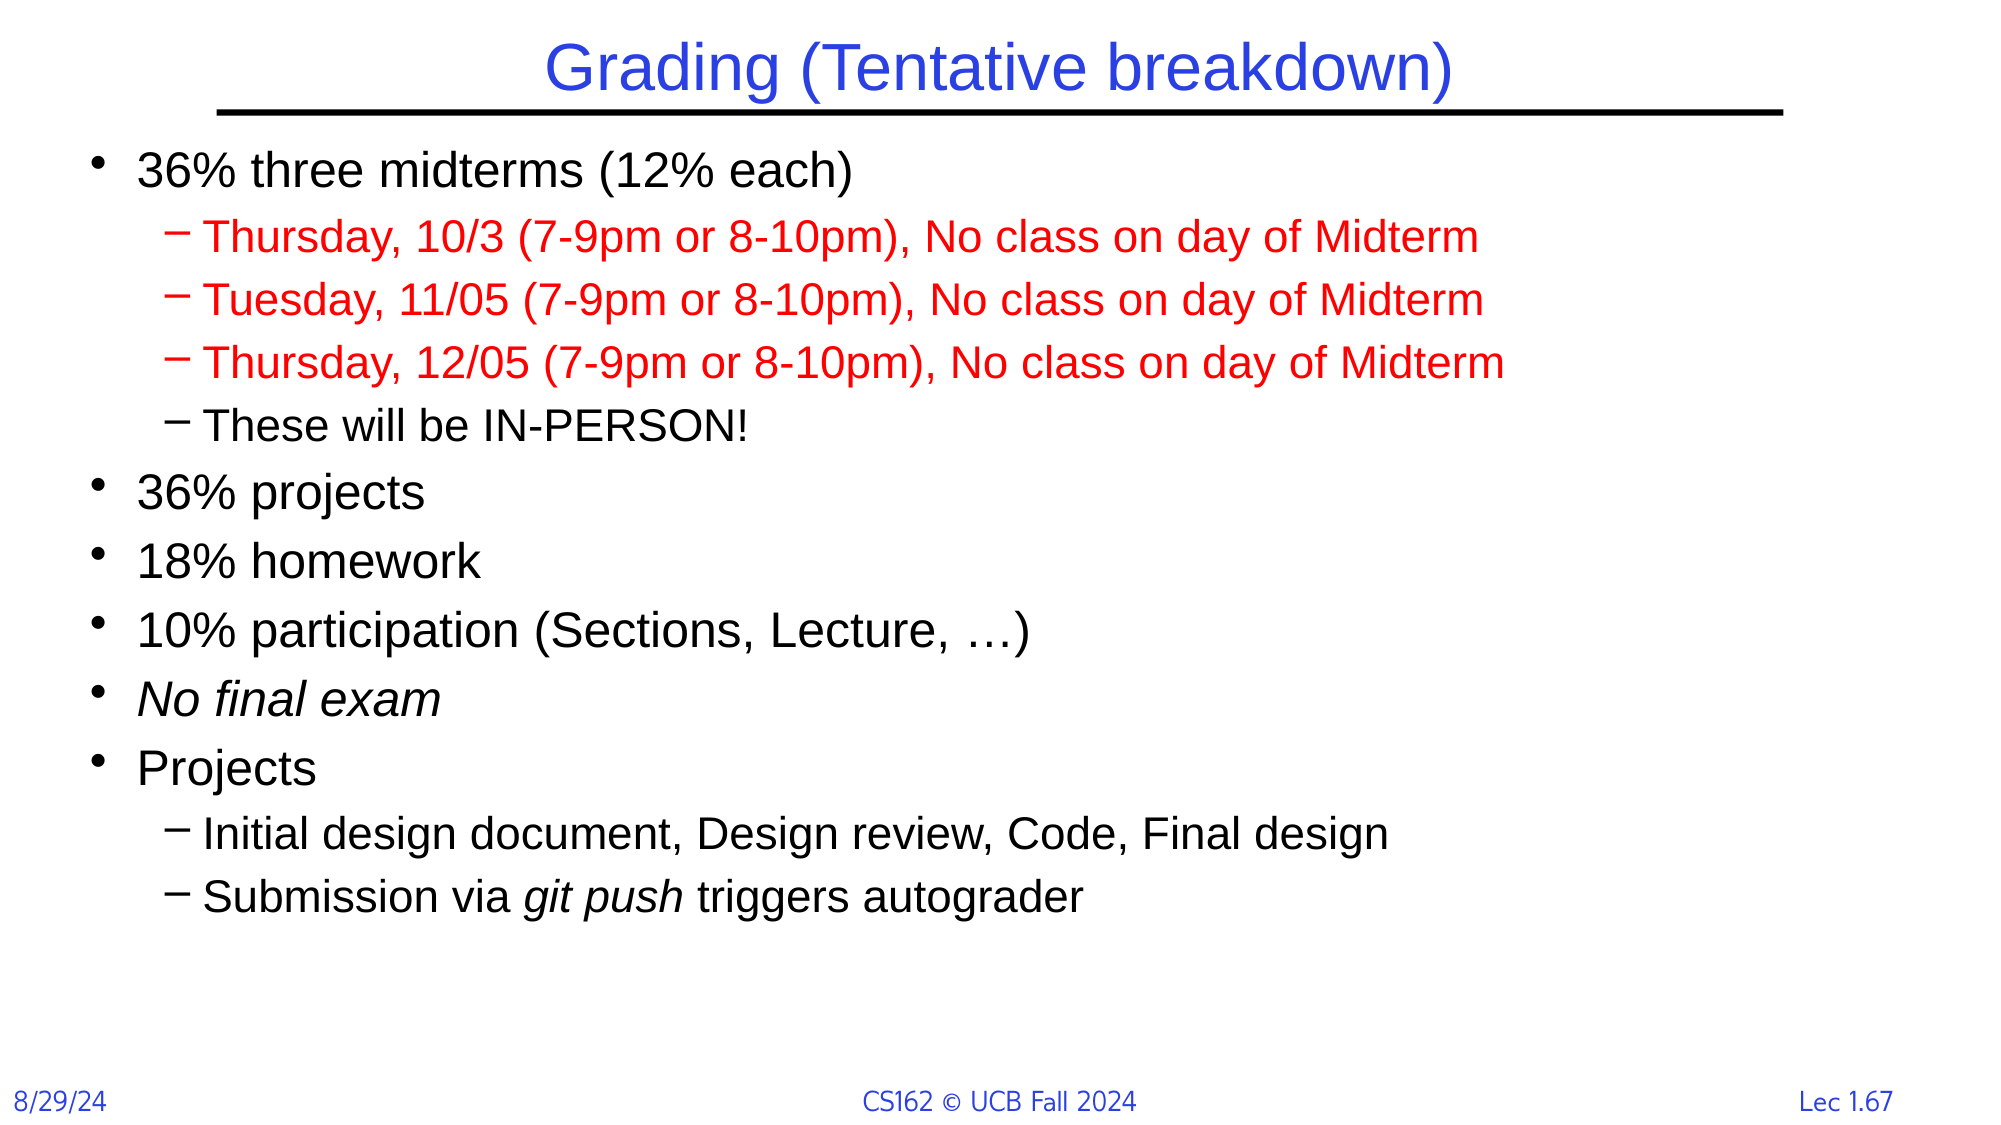

# Grading (Tentative breakdown)
36% three midterms (12% each)
Thursday, 10/3 (7-9pm or 8-10pm), No class on day of Midterm
Tuesday, 11/05 (7-9pm or 8-10pm), No class on day of Midterm
Thursday, 12/05 (7-9pm or 8-10pm), No class on day of Midterm
These will be IN-PERSON!
36% projects
18% homework
10% participation (Sections, Lecture, …)
No final exam
Projects
Initial design document, Design review, Code, Final design
Submission via git push triggers autograder